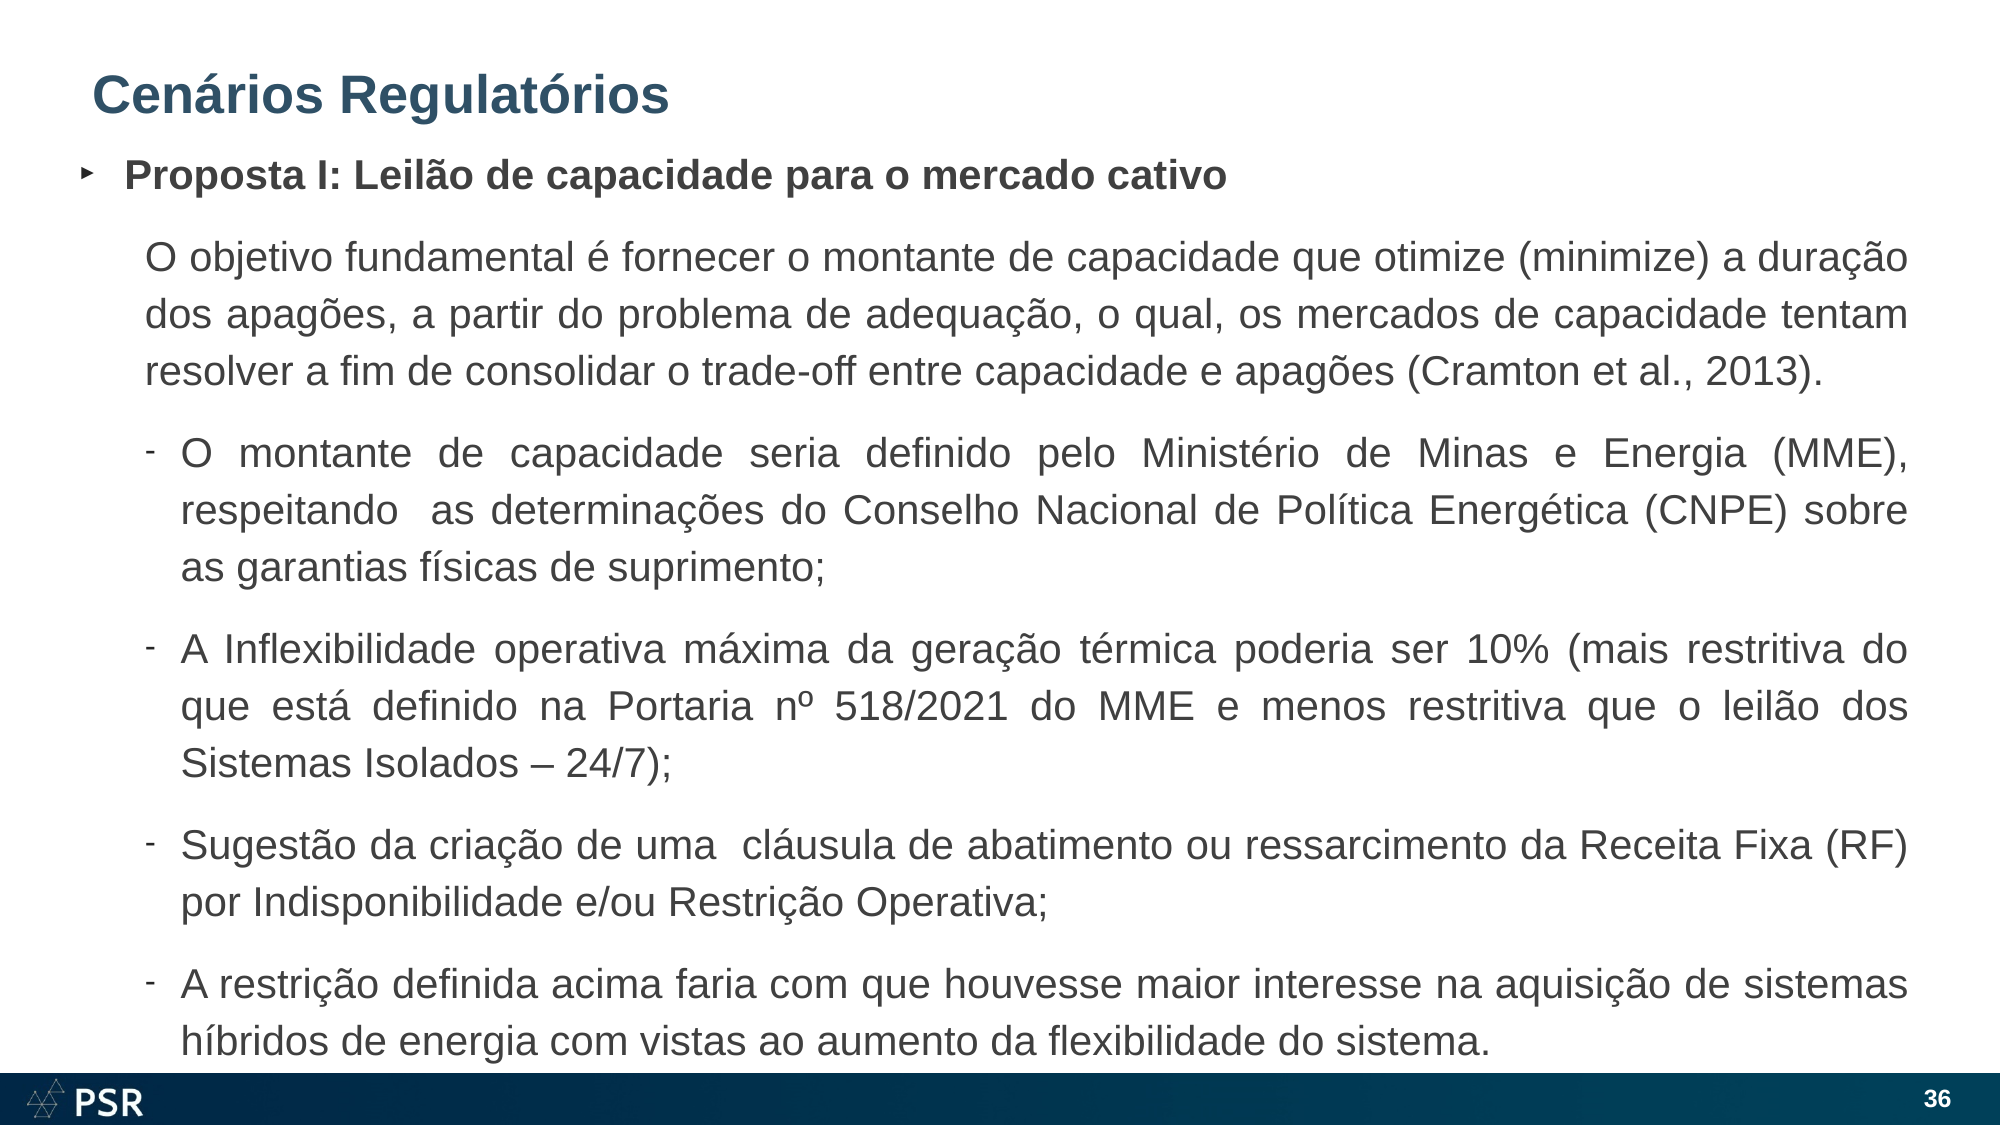

# Cenários Regulatórios
Proposta I: Leilão de capacidade para o mercado cativo
O objetivo fundamental é fornecer o montante de capacidade que otimize (minimize) a duração dos apagões, a partir do problema de adequação, o qual, os mercados de capacidade tentam resolver a fim de consolidar o trade-off entre capacidade e apagões (Cramton et al., 2013).
O montante de capacidade seria definido pelo Ministério de Minas e Energia (MME), respeitando  as determinações do Conselho Nacional de Política Energética (CNPE) sobre as garantias físicas de suprimento;
A Inflexibilidade operativa máxima da geração térmica poderia ser 10% (mais restritiva do que está definido na Portaria nº 518/2021 do MME e menos restritiva que o leilão dos Sistemas Isolados – 24/7);
Sugestão da criação de uma  cláusula de abatimento ou ressarcimento da Receita Fixa (RF) por Indisponibilidade e/ou Restrição Operativa;
A restrição definida acima faria com que houvesse maior interesse na aquisição de sistemas híbridos de energia com vistas ao aumento da flexibilidade do sistema.
36